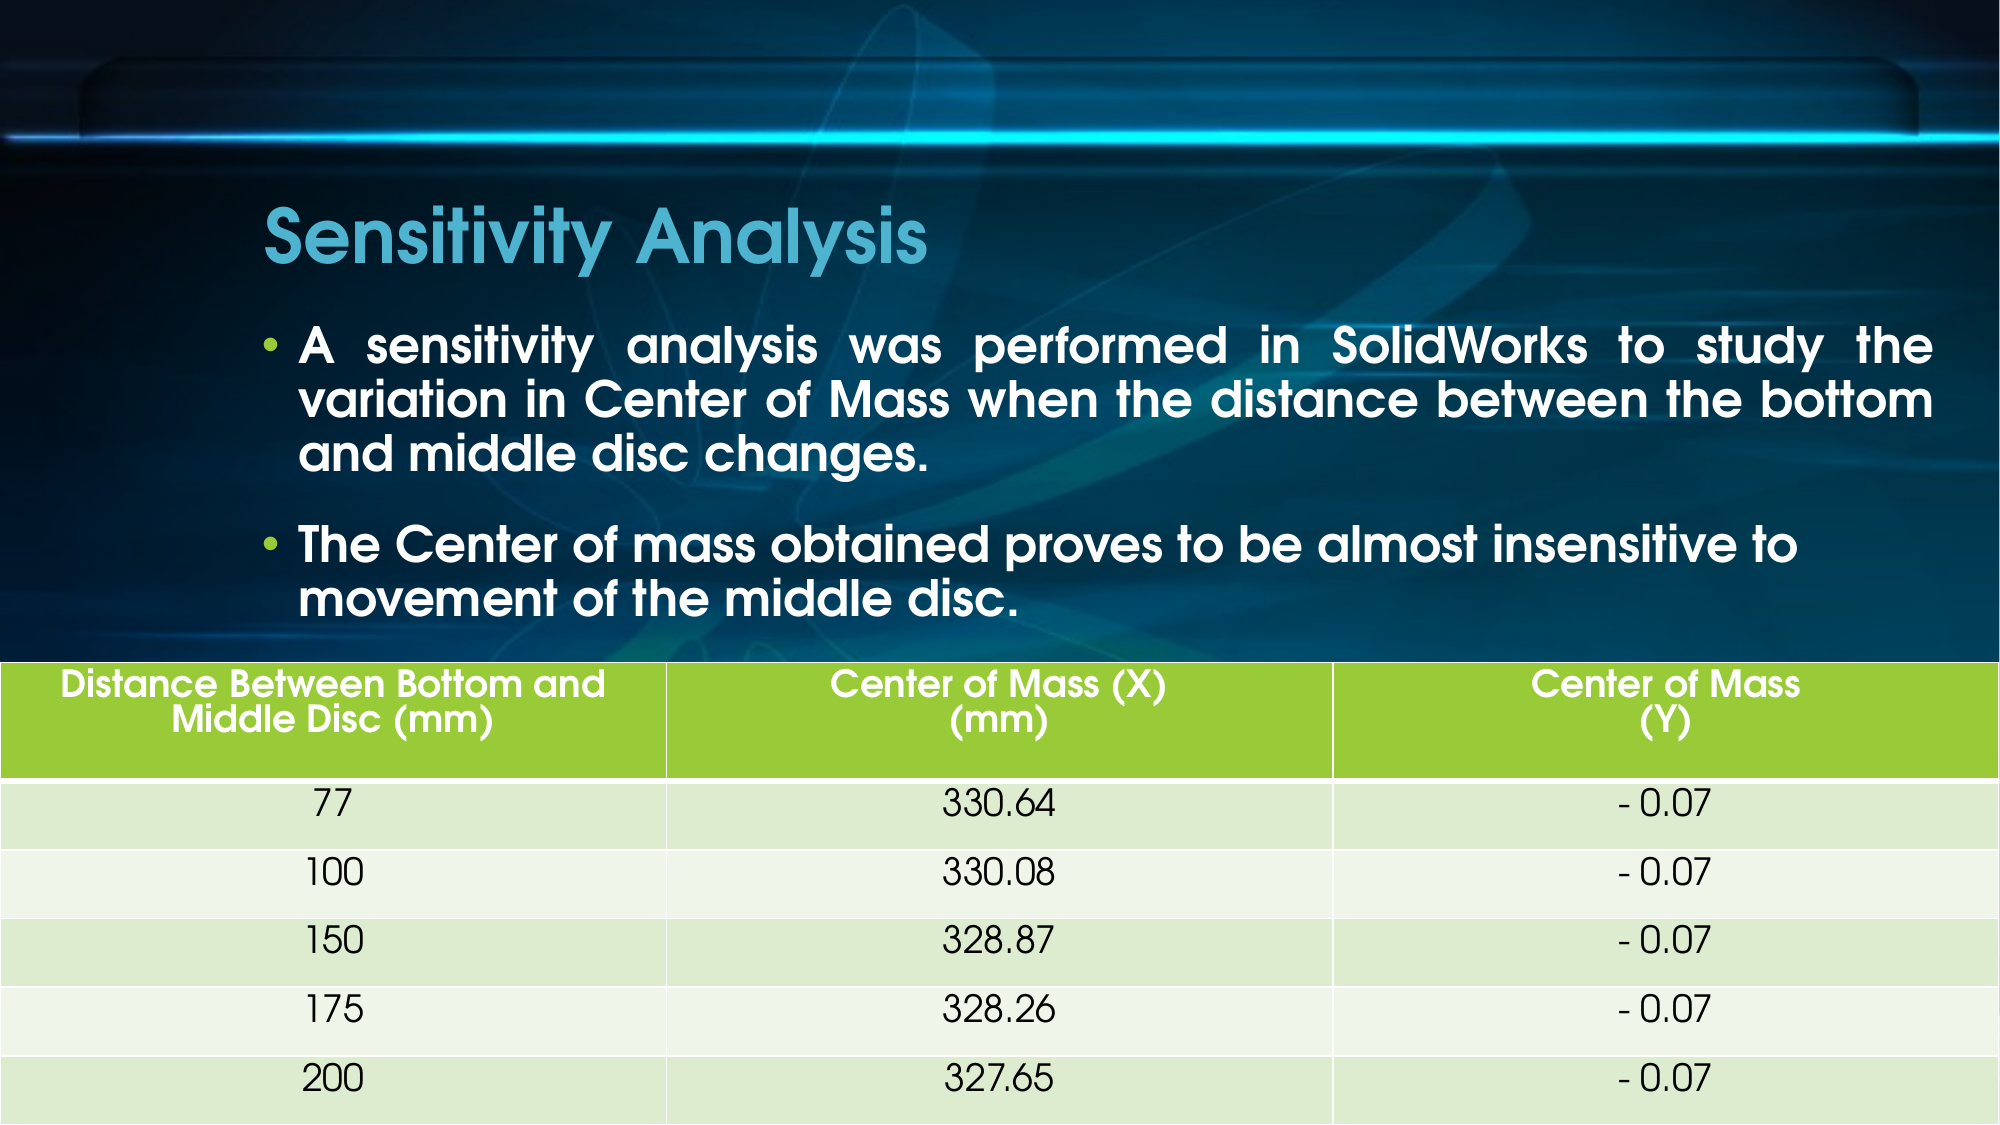

# Sensitivity Analysis
A sensitivity analysis was performed in SolidWorks to study the variation in Center of Mass when the distance between the bottom and middle disc changes.
The Center of mass obtained proves to be almost insensitive to movement of the middle disc.

| Distance Between Bottom and Middle Disc (mm) | Center of Mass (X) (mm) | Center of Mass (Y) |
| --- | --- | --- |
| 77 | 330.64 | - 0.07 |
| 100 | 330.08 | - 0.07 |
| 150 | 328.87 | - 0.07 |
| 175 | 328.26 | - 0.07 |
| 200 | 327.65 | - 0.07 |